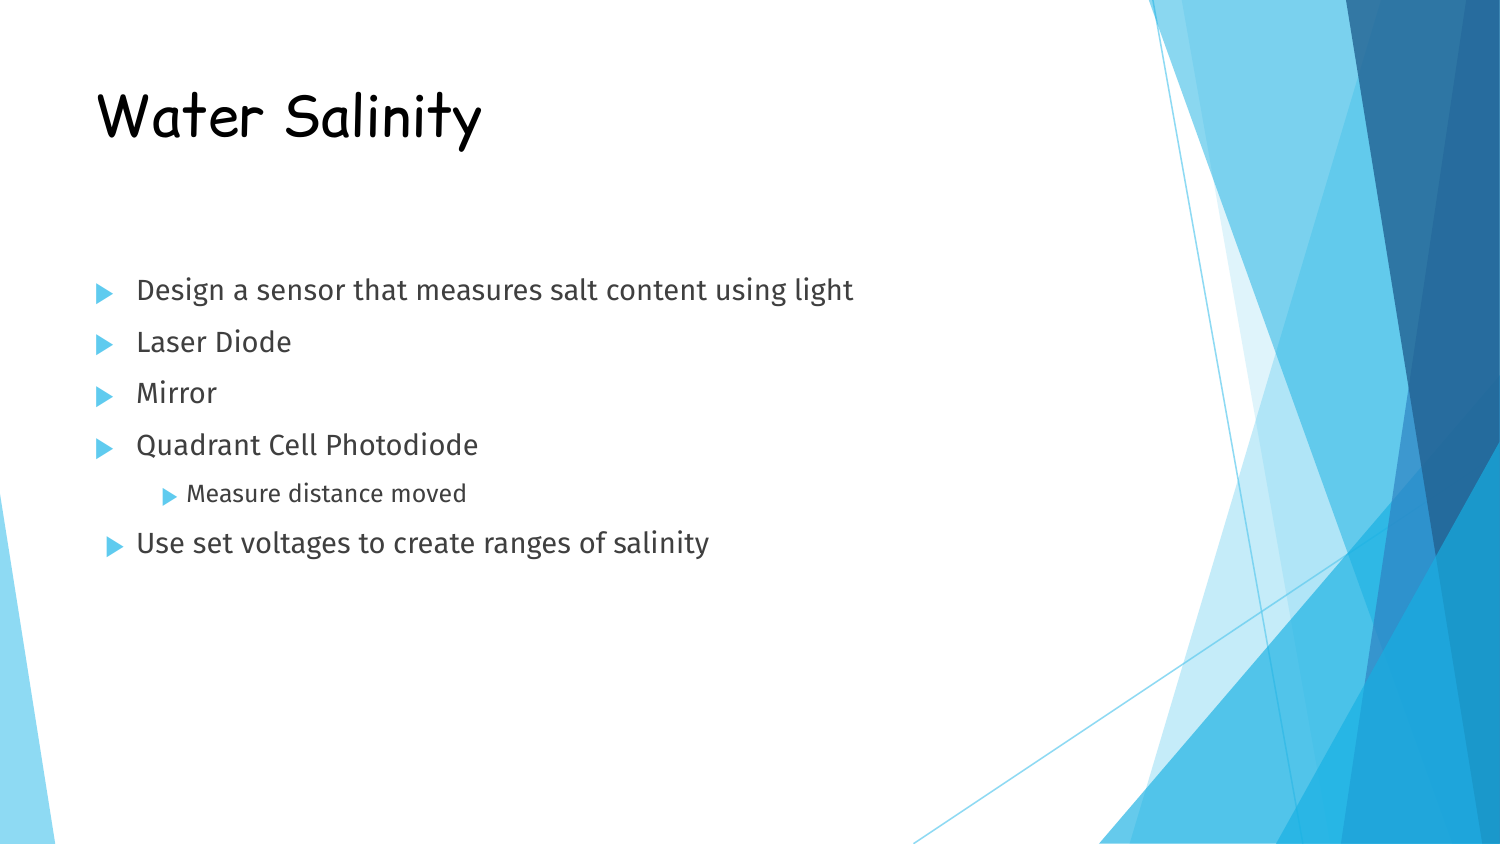

# Water Salinity
Design a sensor that measures salt content using light
Laser Diode
Mirror
Quadrant Cell Photodiode
Measure distance moved
Use set voltages to create ranges of salinity